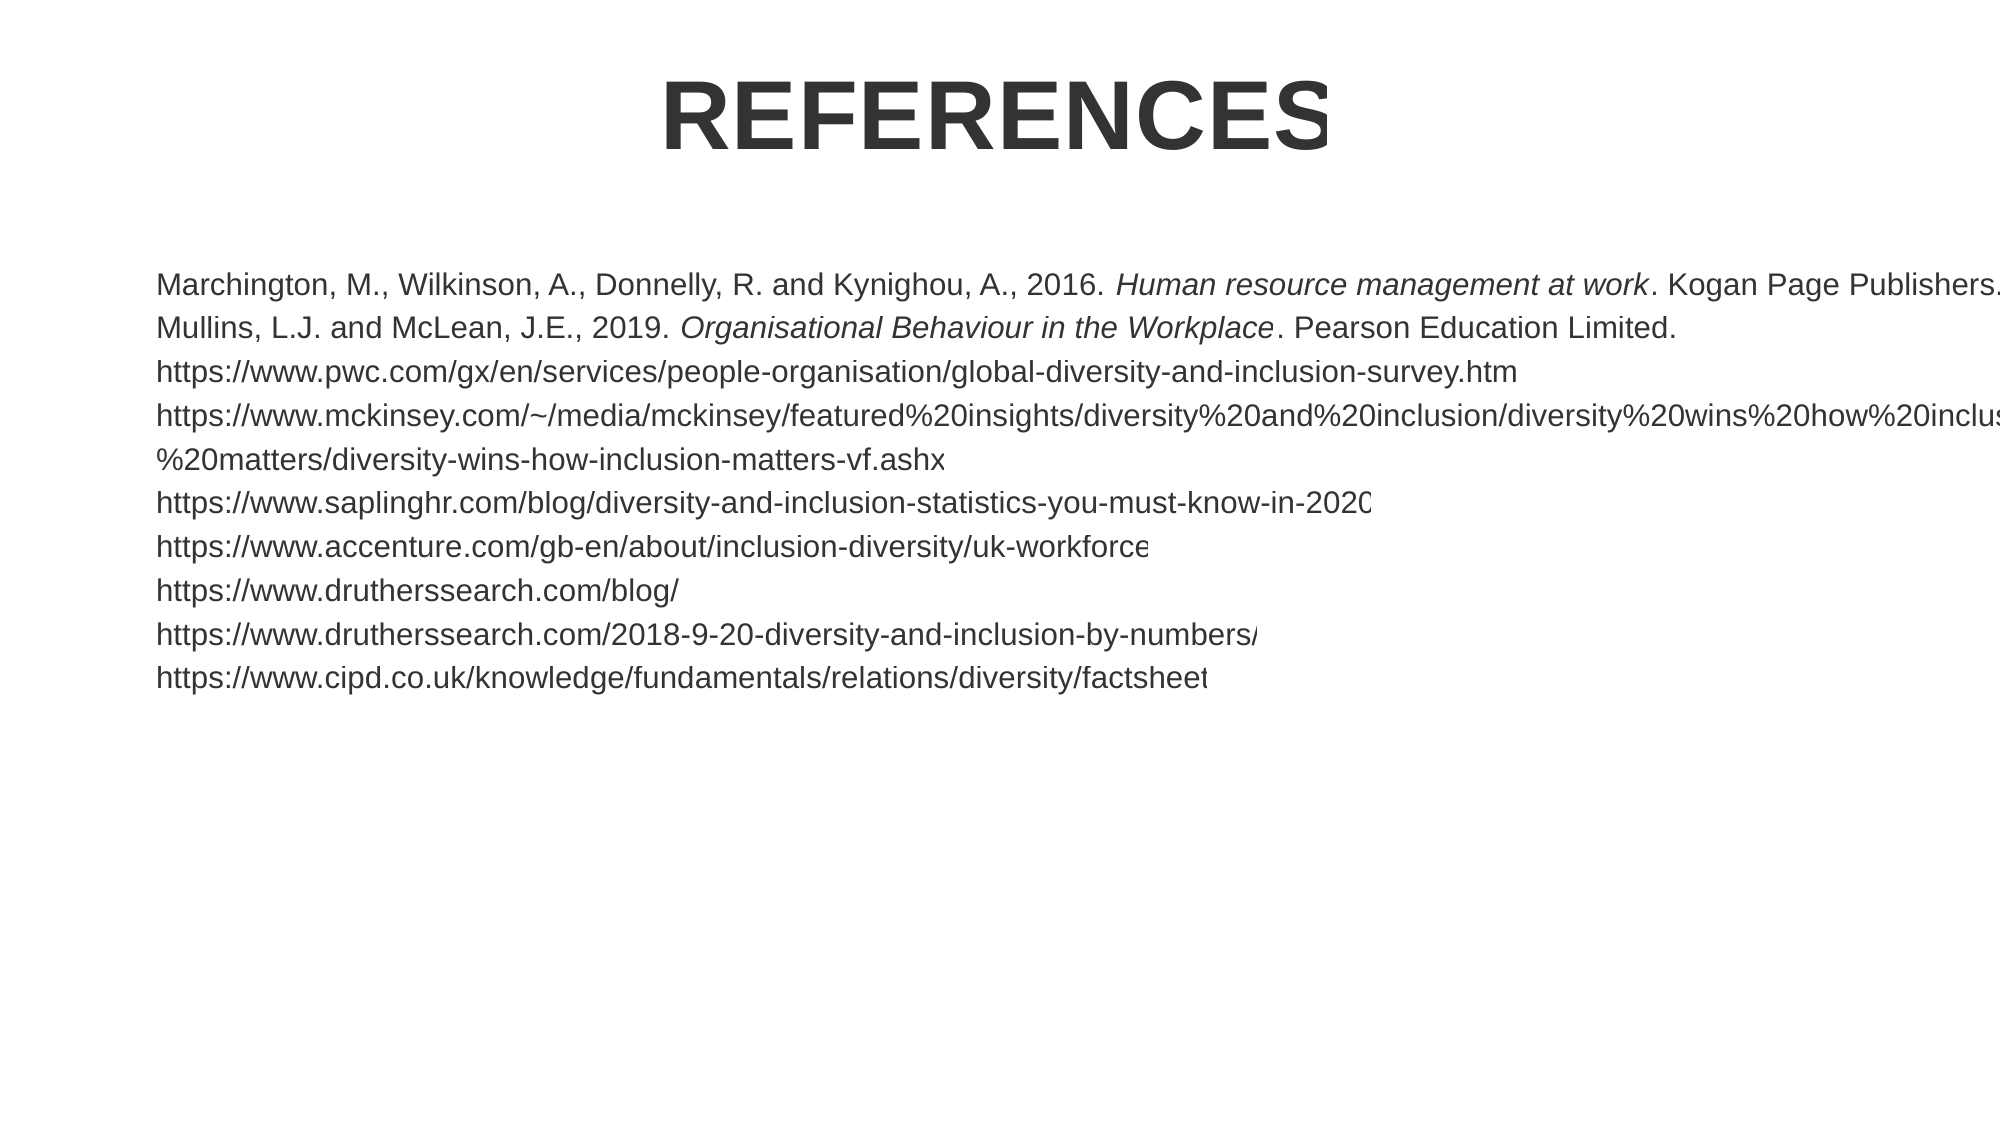

references
Marchington, M., Wilkinson, A., Donnelly, R. and Kynighou, A., 2016. Human resource management at work. Kogan Page Publishers.
Mullins, L.J. and McLean, J.E., 2019. Organisational Behaviour in the Workplace. Pearson Education Limited.
https://www.pwc.com/gx/en/services/people-organisation/global-diversity-and-inclusion-survey.html
https://www.mckinsey.com/~/media/mckinsey/featured%20insights/diversity%20and%20inclusion/diversity%20wins%20how%20inclusion
%20matters/diversity-wins-how-inclusion-matters-vf.ashx
https://www.saplinghr.com/blog/diversity-and-inclusion-statistics-you-must-know-in-2020
https://www.accenture.com/gb-en/about/inclusion-diversity/uk-workforce
https://www.drutherssearch.com/blog/
https://www.drutherssearch.com/2018-9-20-diversity-and-inclusion-by-numbers/
https://www.cipd.co.uk/knowledge/fundamentals/relations/diversity/factsheet